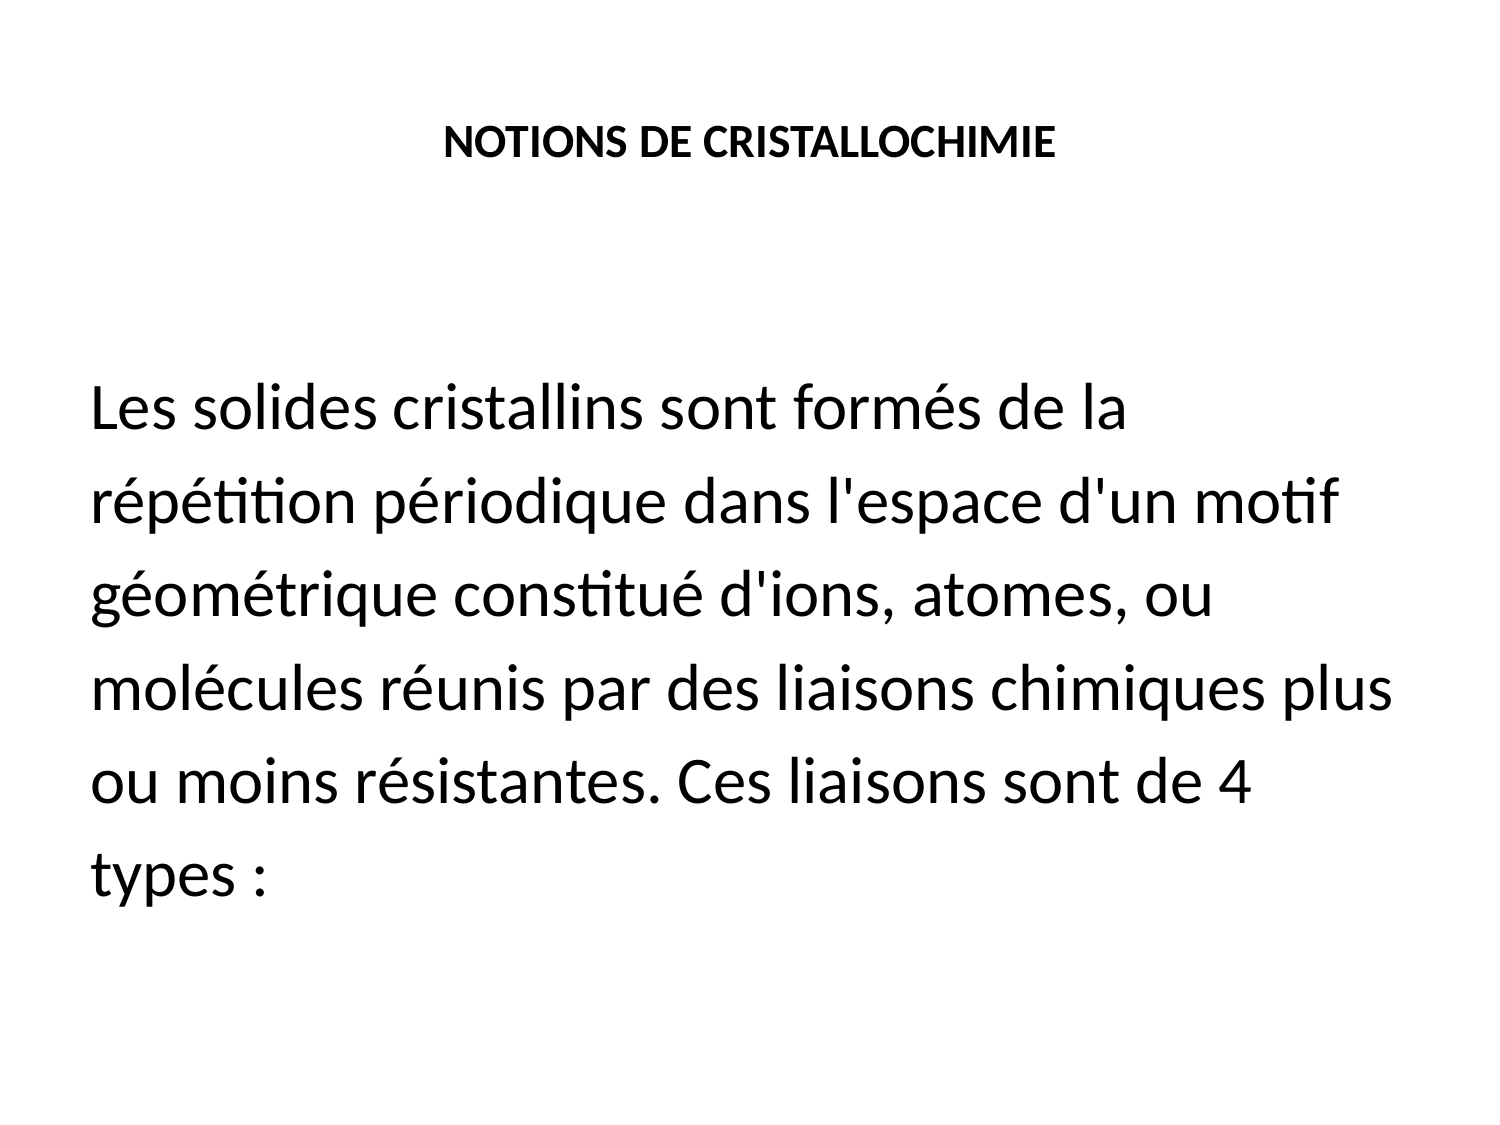

# NOTIONS DE CRISTALLOCHIMIE

Les solides cristallins sont formés de la
répétition périodique dans l'espace d'un motif
géométrique constitué d'ions, atomes, ou
molécules réunis par des liaisons chimiques plus
ou moins résistantes. Ces liaisons sont de 4
types :